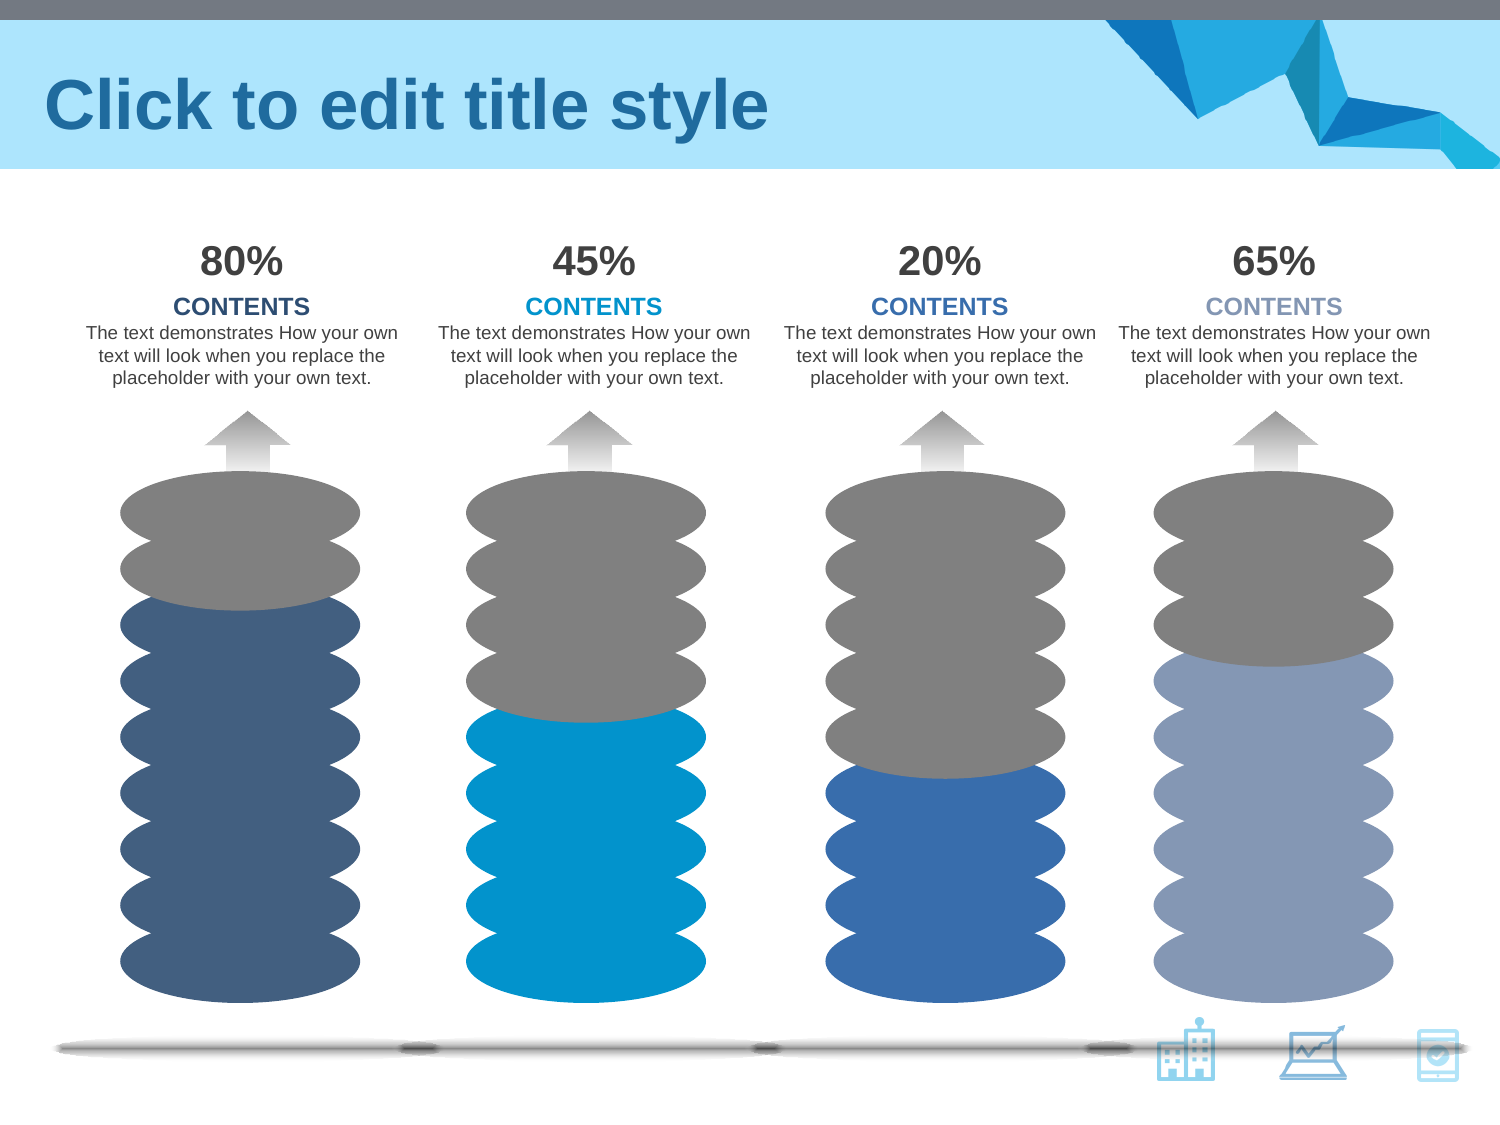

# Click to edit title style
80%
45%
20%
65%
CONTENTS
The text demonstrates How your own text will look when you replace the placeholder with your own text.
CONTENTS
The text demonstrates How your own text will look when you replace the placeholder with your own text.
CONTENTS
The text demonstrates How your own text will look when you replace the placeholder with your own text.
CONTENTS
The text demonstrates How your own text will look when you replace the placeholder with your own text.